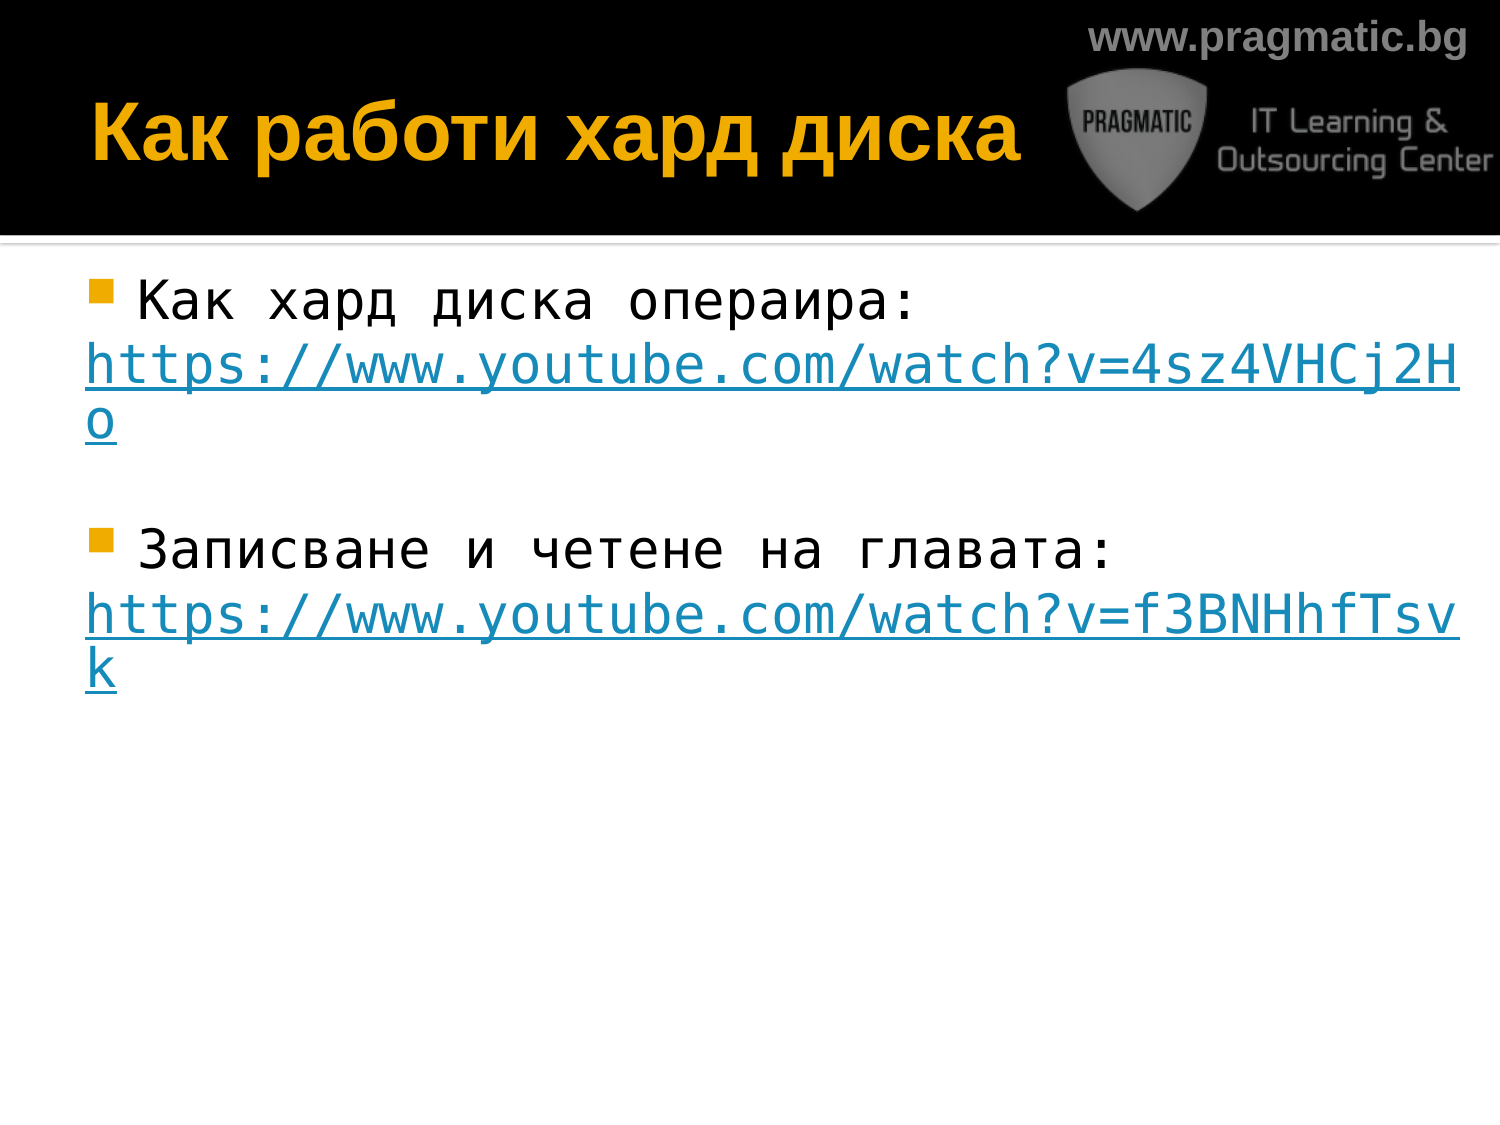

# Как работи хард диска
Как хард диска операира:
https://www.youtube.com/watch?v=4sz4VHCj2Ho

Записване и четене на главата:
https://www.youtube.com/watch?v=f3BNHhfTsvk